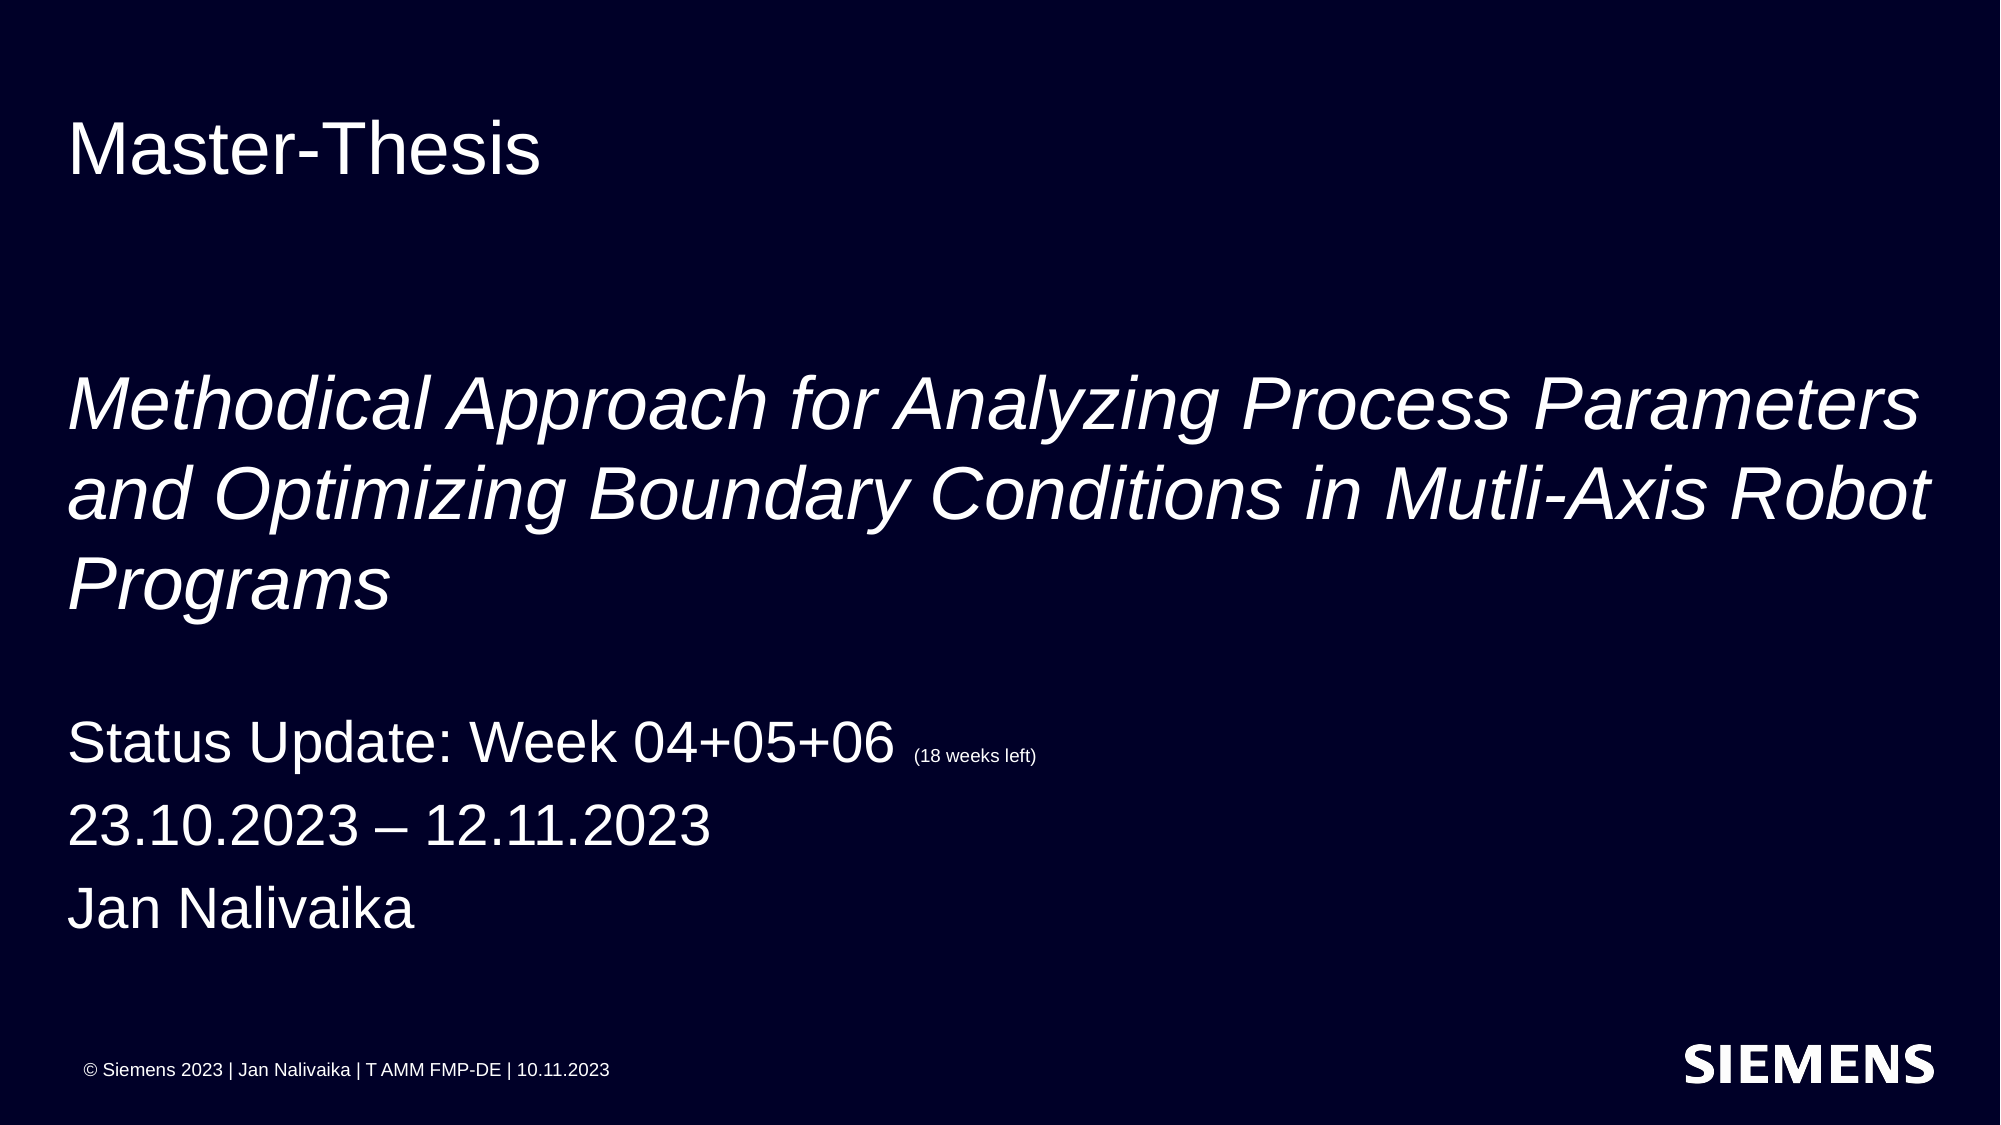

# Master-Thesis Methodical Approach for Analyzing Process Parameters and Optimizing Boundary Conditions in Mutli-Axis Robot Programs
Status Update: Week 04+05+06 (18 weeks left)
23.10.2023 – 12.11.2023
Jan Nalivaika

 © Siemens 2023 | Jan Nalivaika | T AMM FMP-DE | 10.11.2023